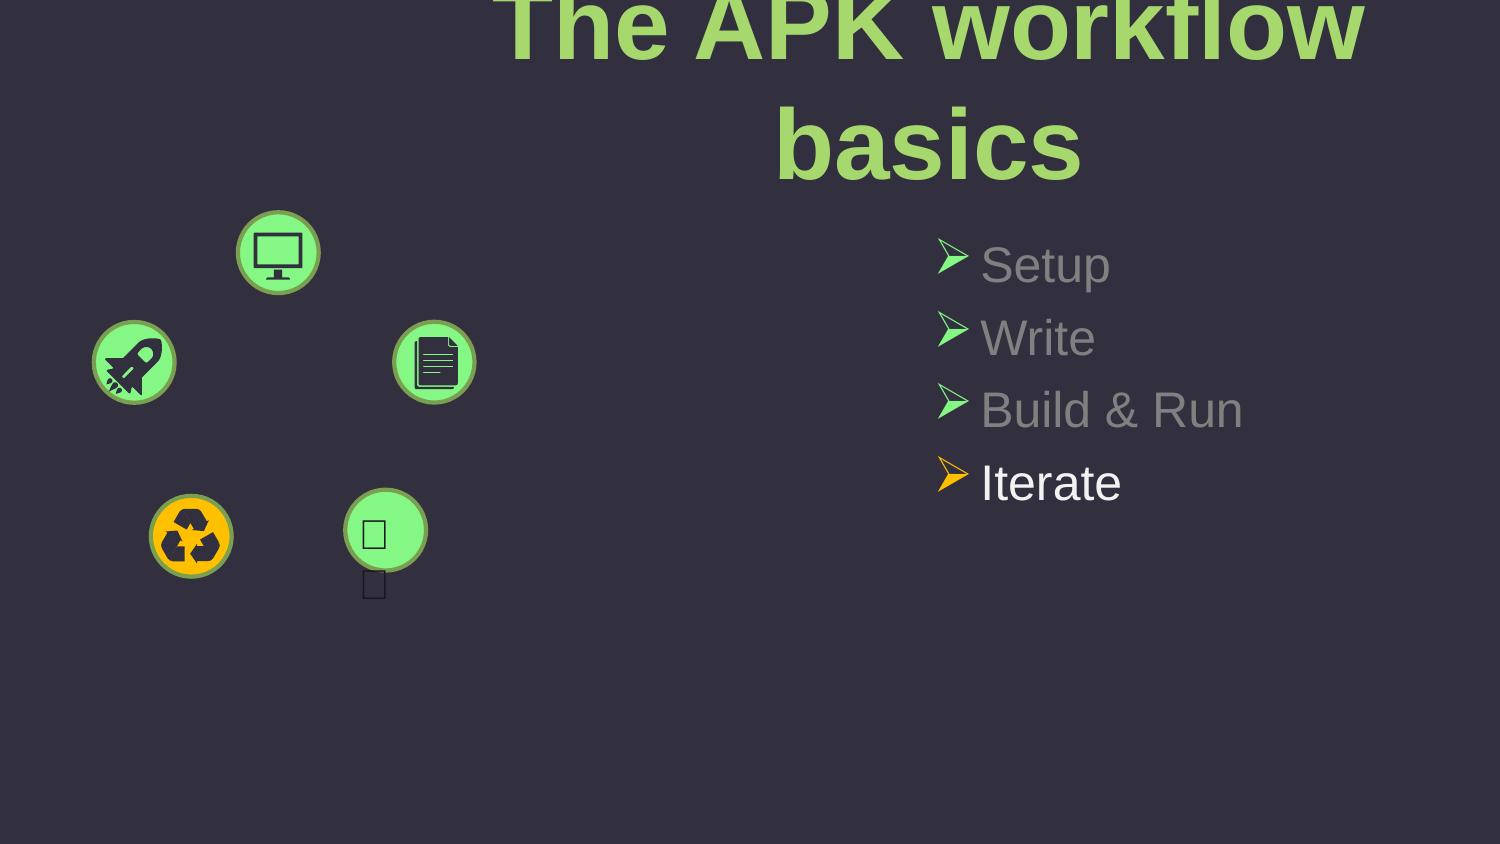

# The APK workflow basics

Setup
Write
Build & Run
Iterate

🔨

Let’s start with the first set of slides